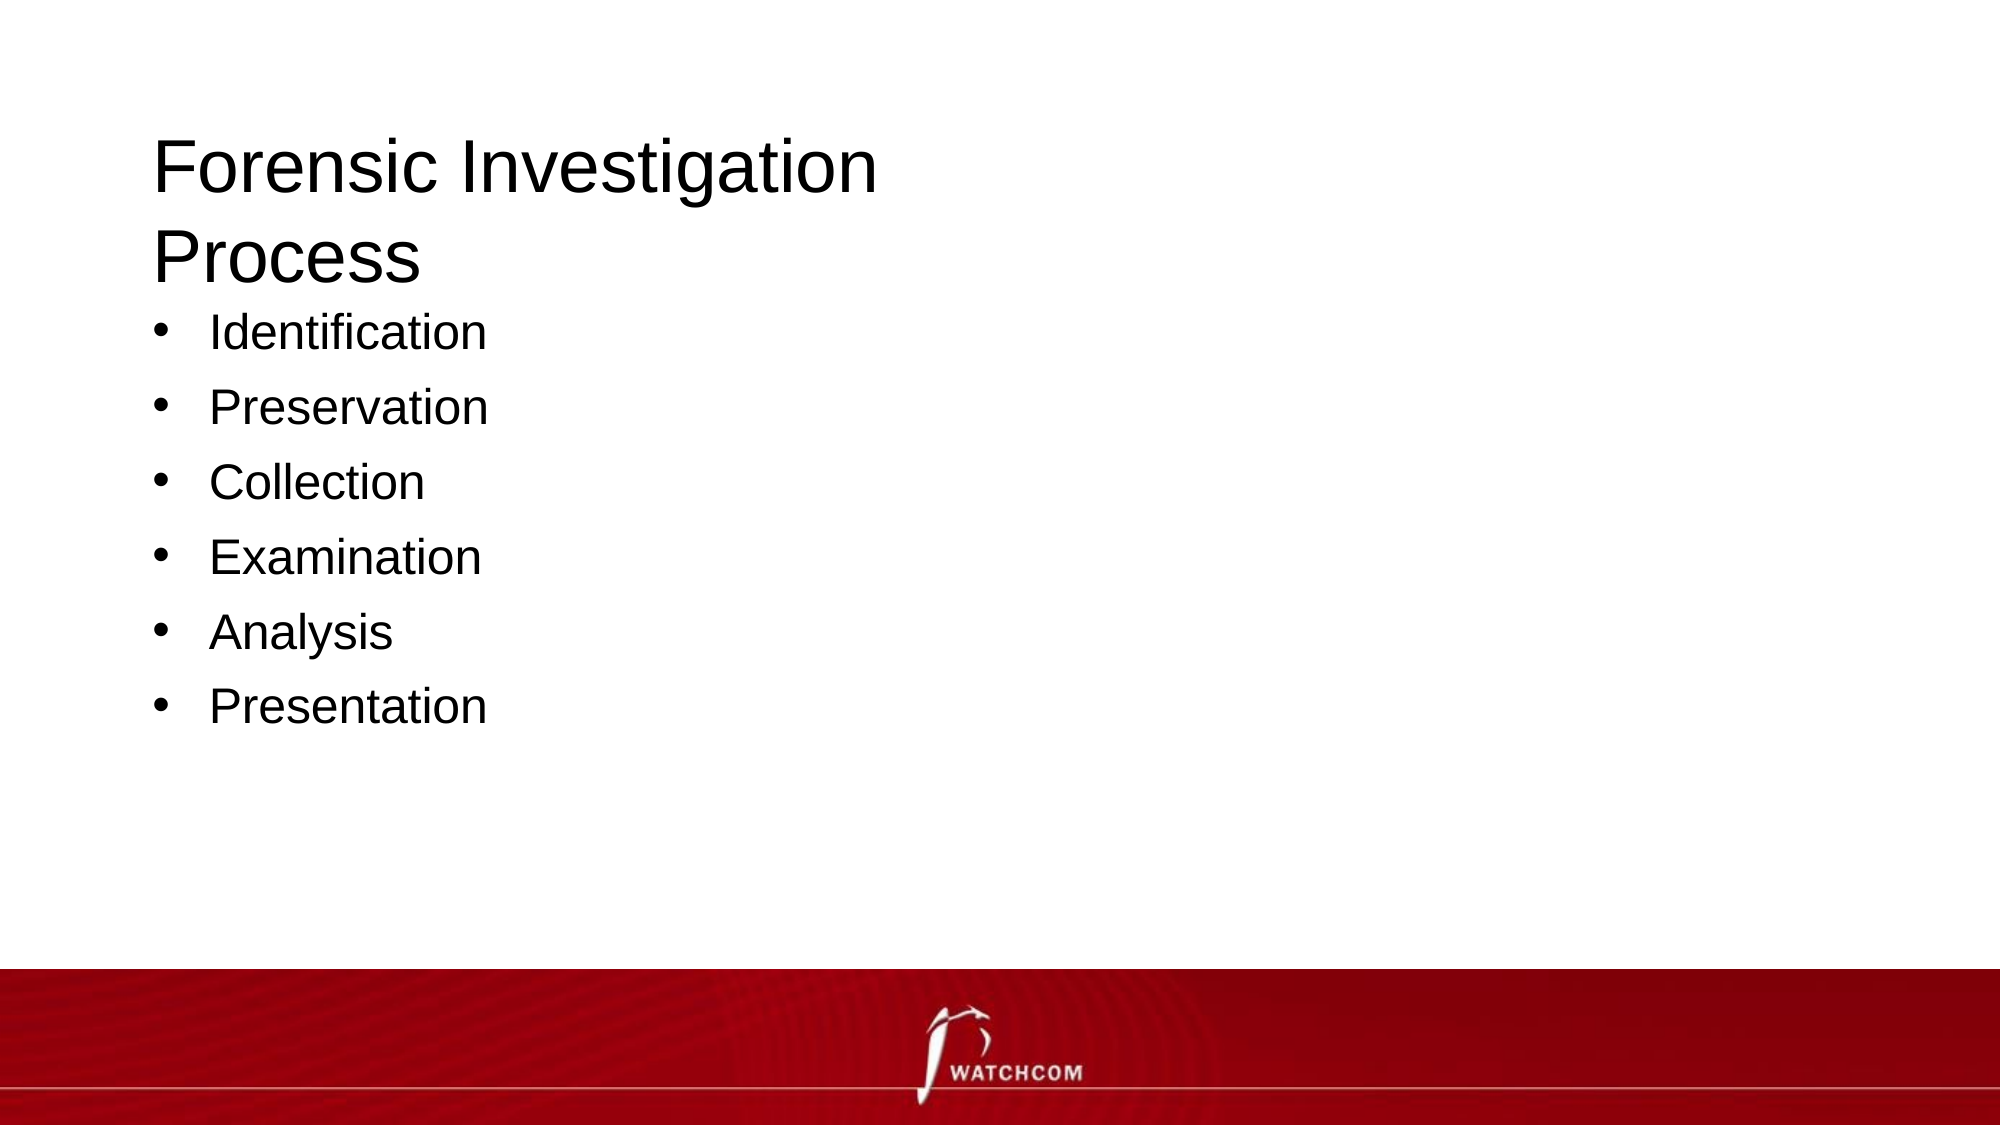

# Forensic Investigation Process
Identification
Preservation
Collection
Examination
Analysis
Presentation